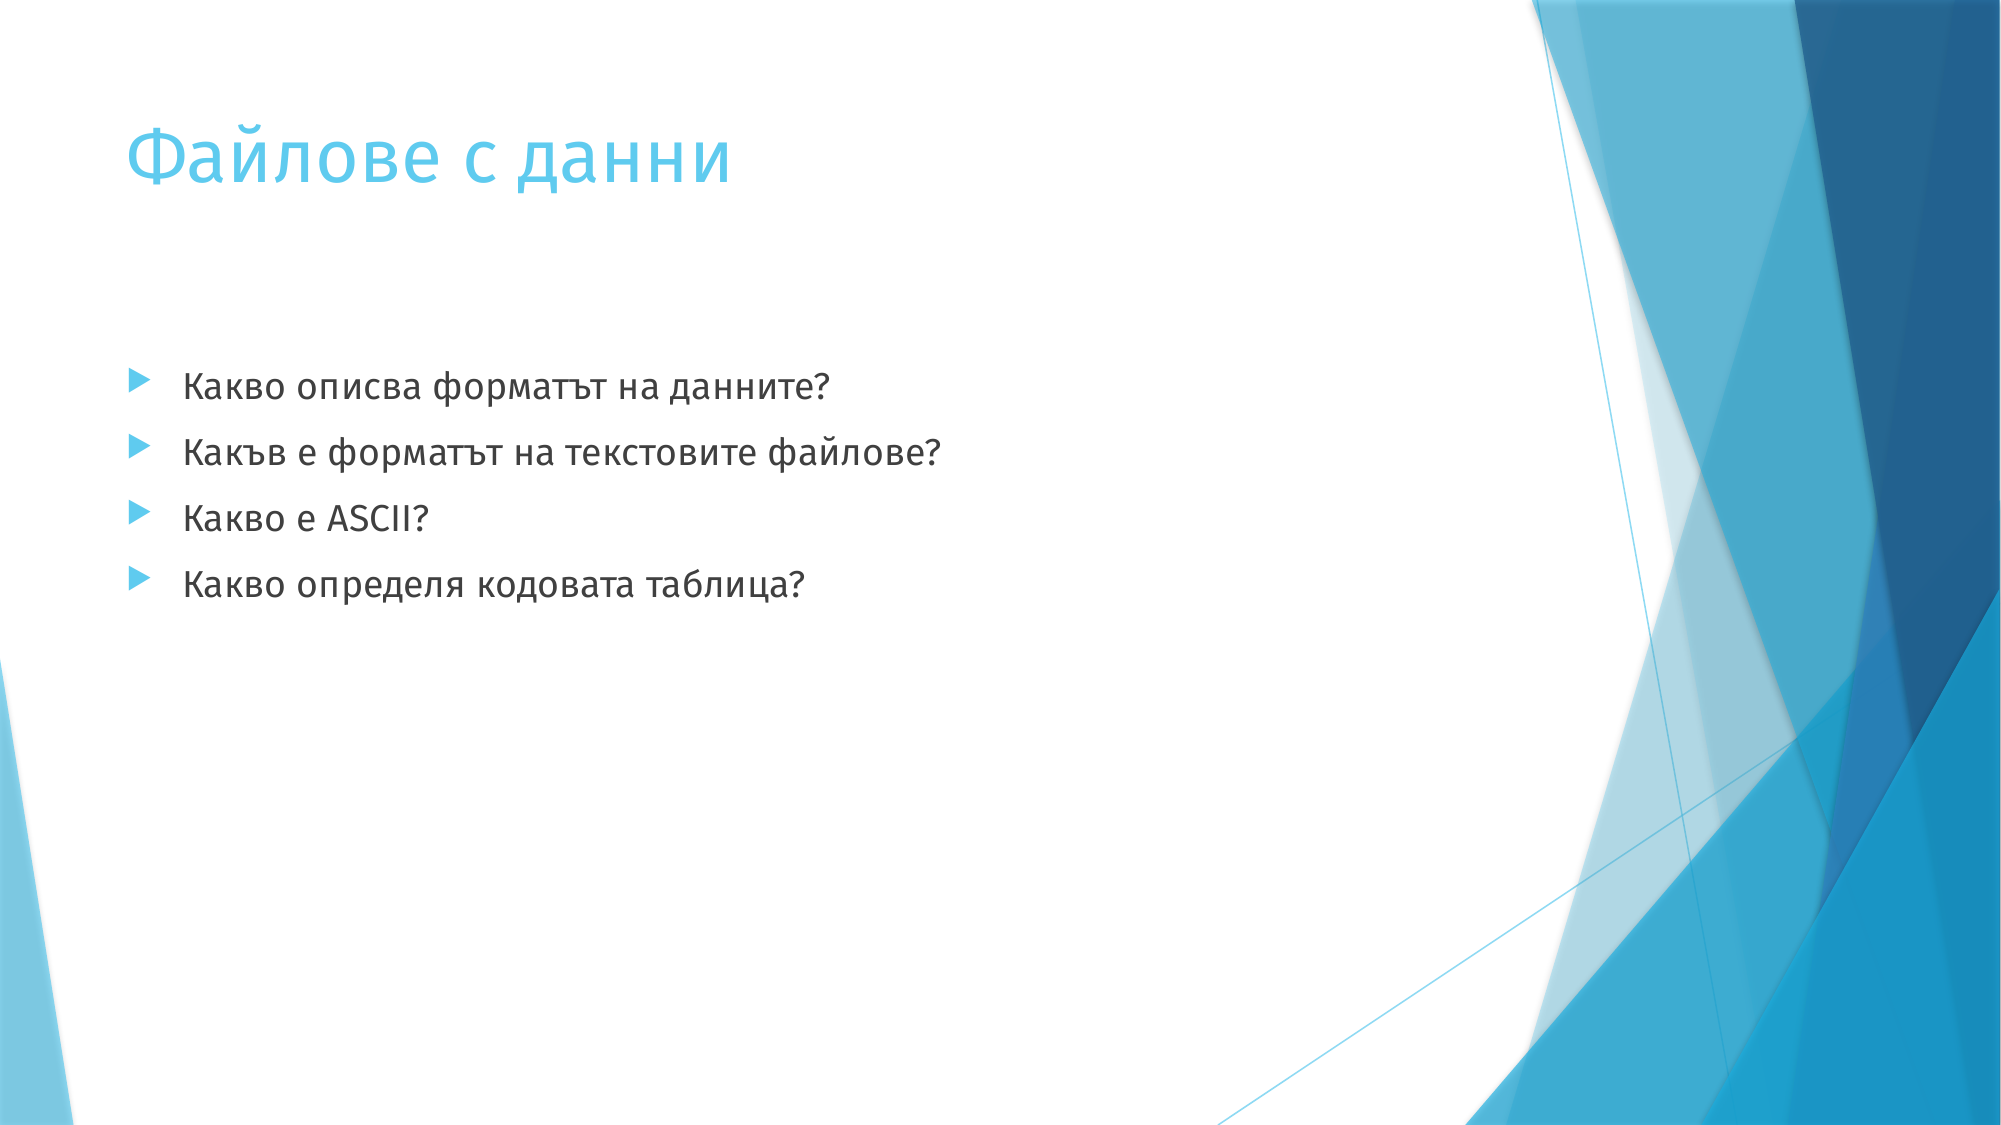

# Файлове с данни
Какво описва форматът на данните?
Какъв е форматът на текстовите файлове?
Какво е ASCII?
Какво определя кодовата таблица?